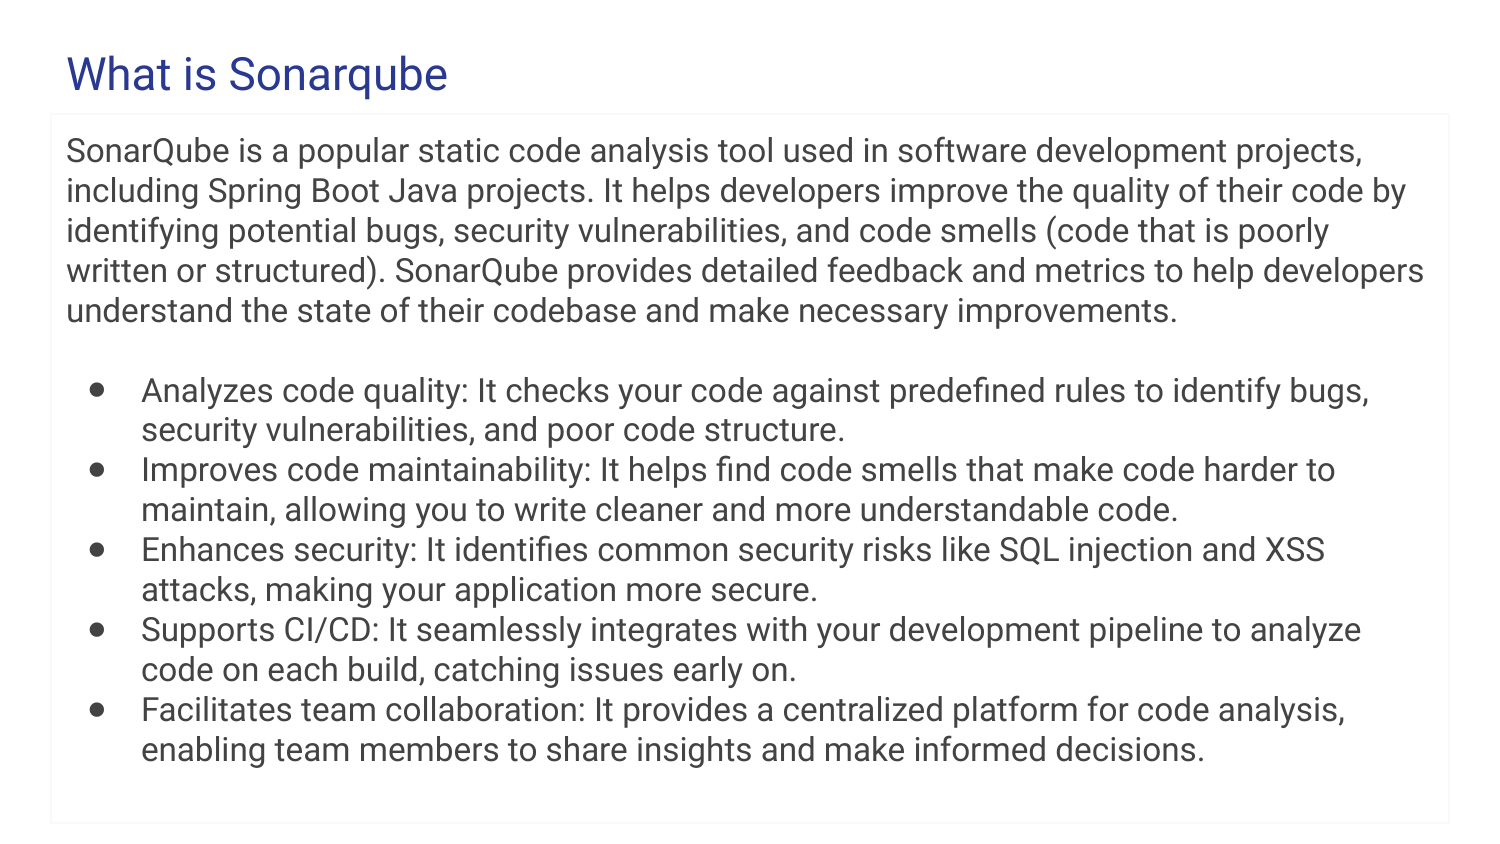

# What is Sonarqube
SonarQube is a popular static code analysis tool used in software development projects, including Spring Boot Java projects. It helps developers improve the quality of their code by identifying potential bugs, security vulnerabilities, and code smells (code that is poorly written or structured). SonarQube provides detailed feedback and metrics to help developers understand the state of their codebase and make necessary improvements.

Analyzes code quality: It checks your code against predefined rules to identify bugs, security vulnerabilities, and poor code structure.
Improves code maintainability: It helps find code smells that make code harder to maintain, allowing you to write cleaner and more understandable code.
Enhances security: It identifies common security risks like SQL injection and XSS attacks, making your application more secure.
Supports CI/CD: It seamlessly integrates with your development pipeline to analyze code on each build, catching issues early on.
Facilitates team collaboration: It provides a centralized platform for code analysis, enabling team members to share insights and make informed decisions.